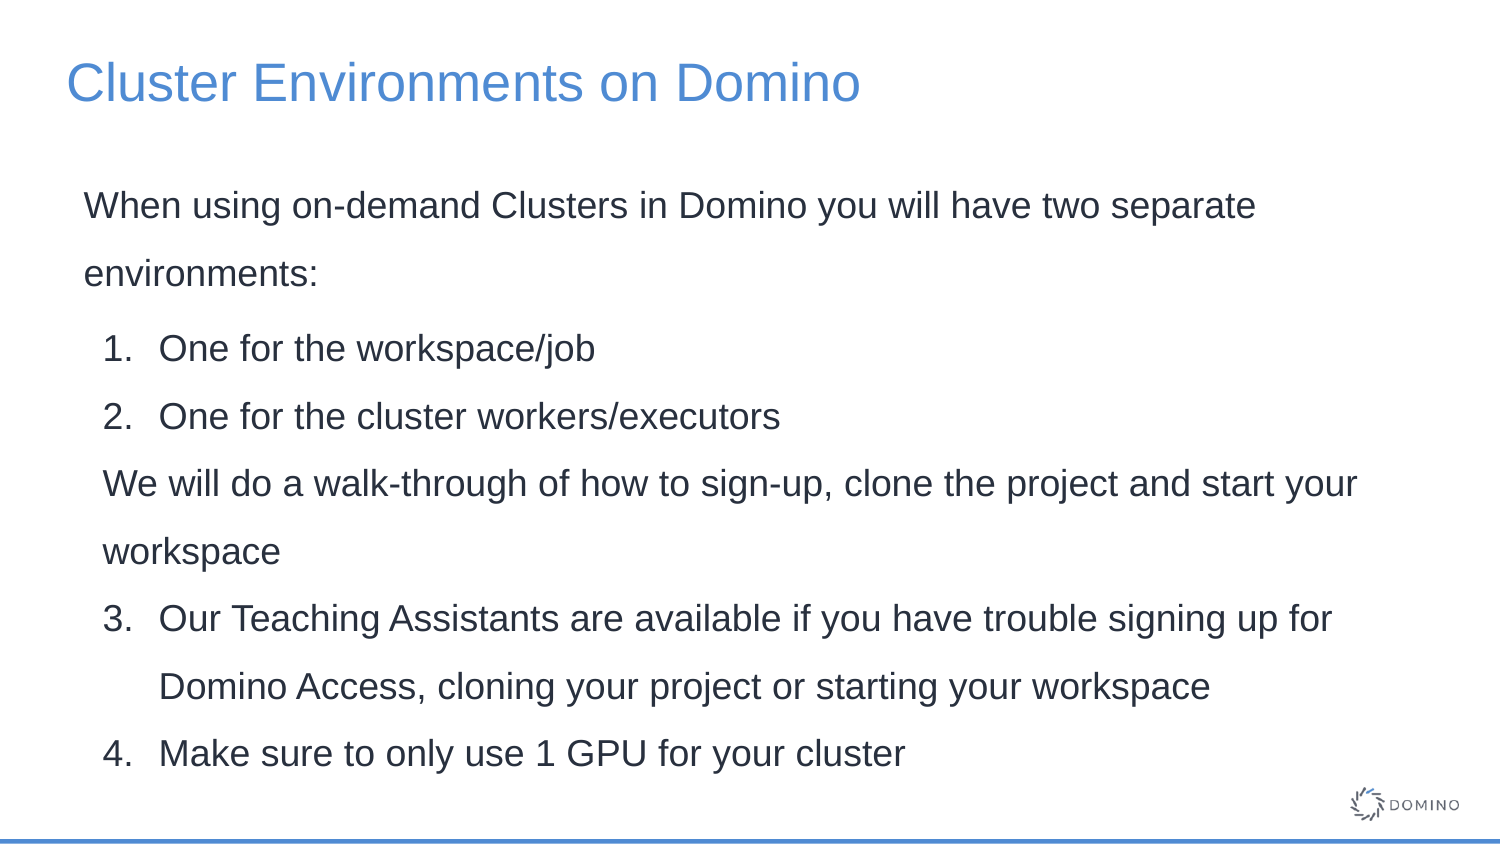

# Cluster Environments on Domino
When using on-demand Clusters in Domino you will have two separate environments:
One for the workspace/job
One for the cluster workers/executors
We will do a walk-through of how to sign-up, clone the project and start your workspace
Our Teaching Assistants are available if you have trouble signing up for Domino Access, cloning your project or starting your workspace
Make sure to only use 1 GPU for your cluster